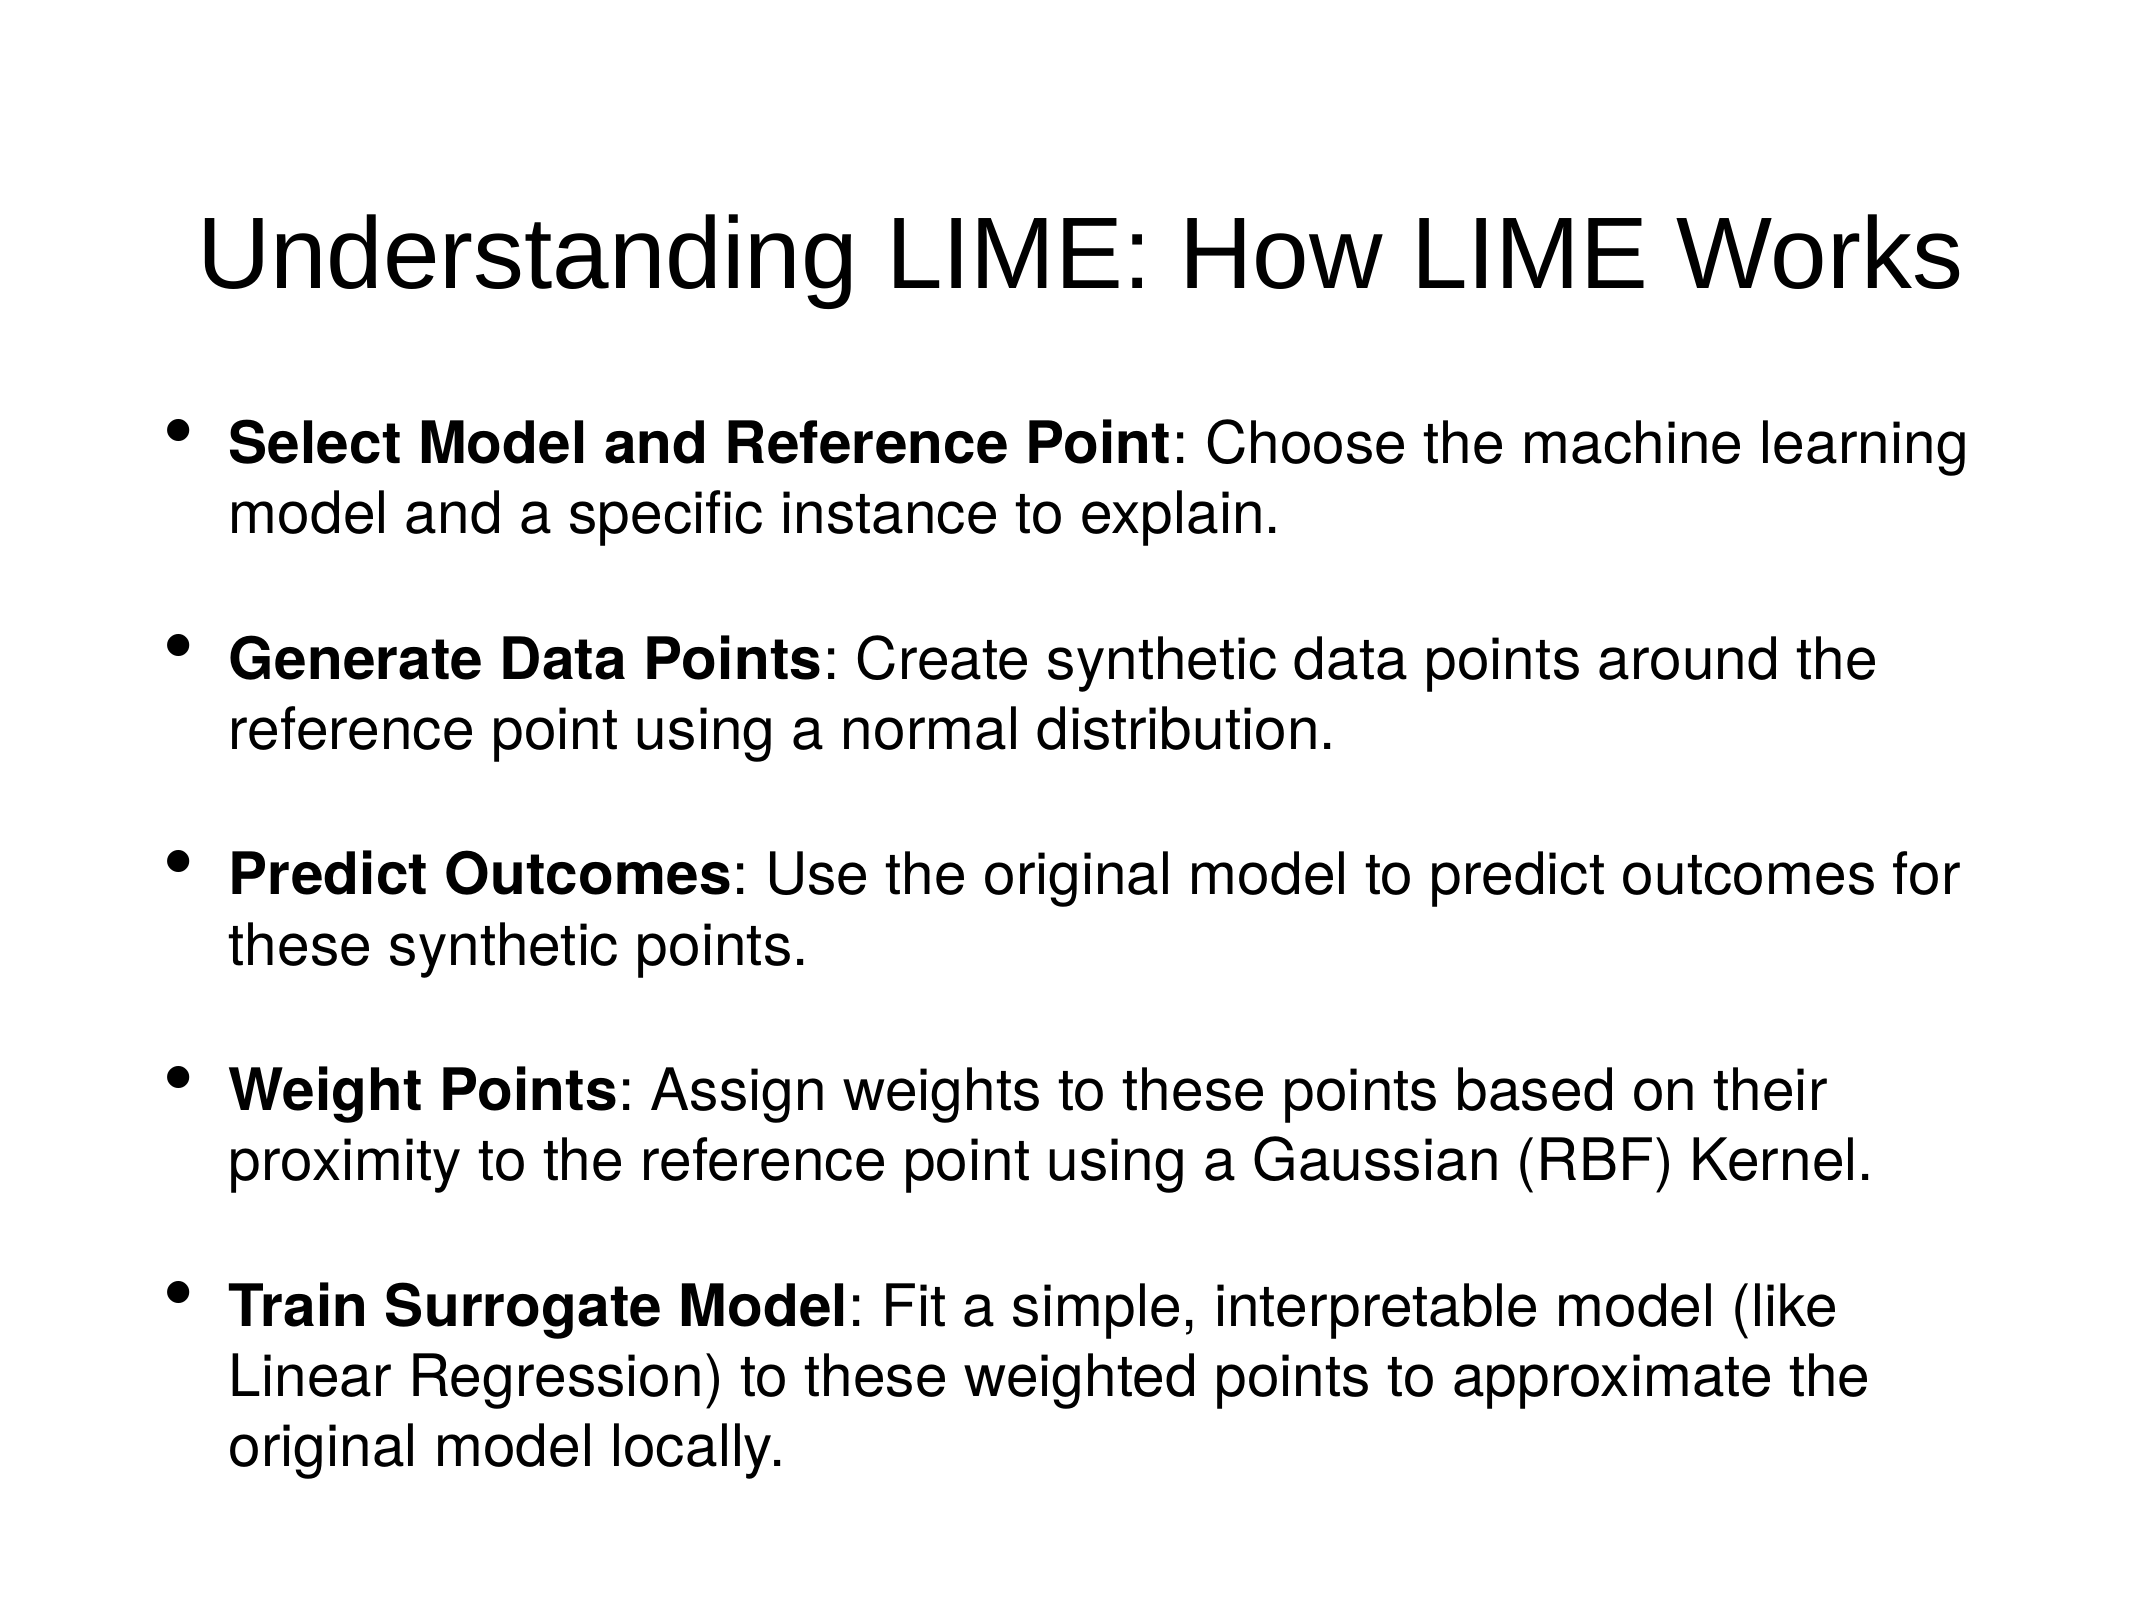

# Understanding LIME: How LIME Works
Select Model and Reference Point: Choose the machine learning model and a specific instance to explain.
Generate Data Points: Create synthetic data points around the reference point using a normal distribution.
Predict Outcomes: Use the original model to predict outcomes for these synthetic points.
Weight Points: Assign weights to these points based on their proximity to the reference point using a Gaussian (RBF) Kernel.
Train Surrogate Model: Fit a simple, interpretable model (like Linear Regression) to these weighted points to approximate the original model locally.